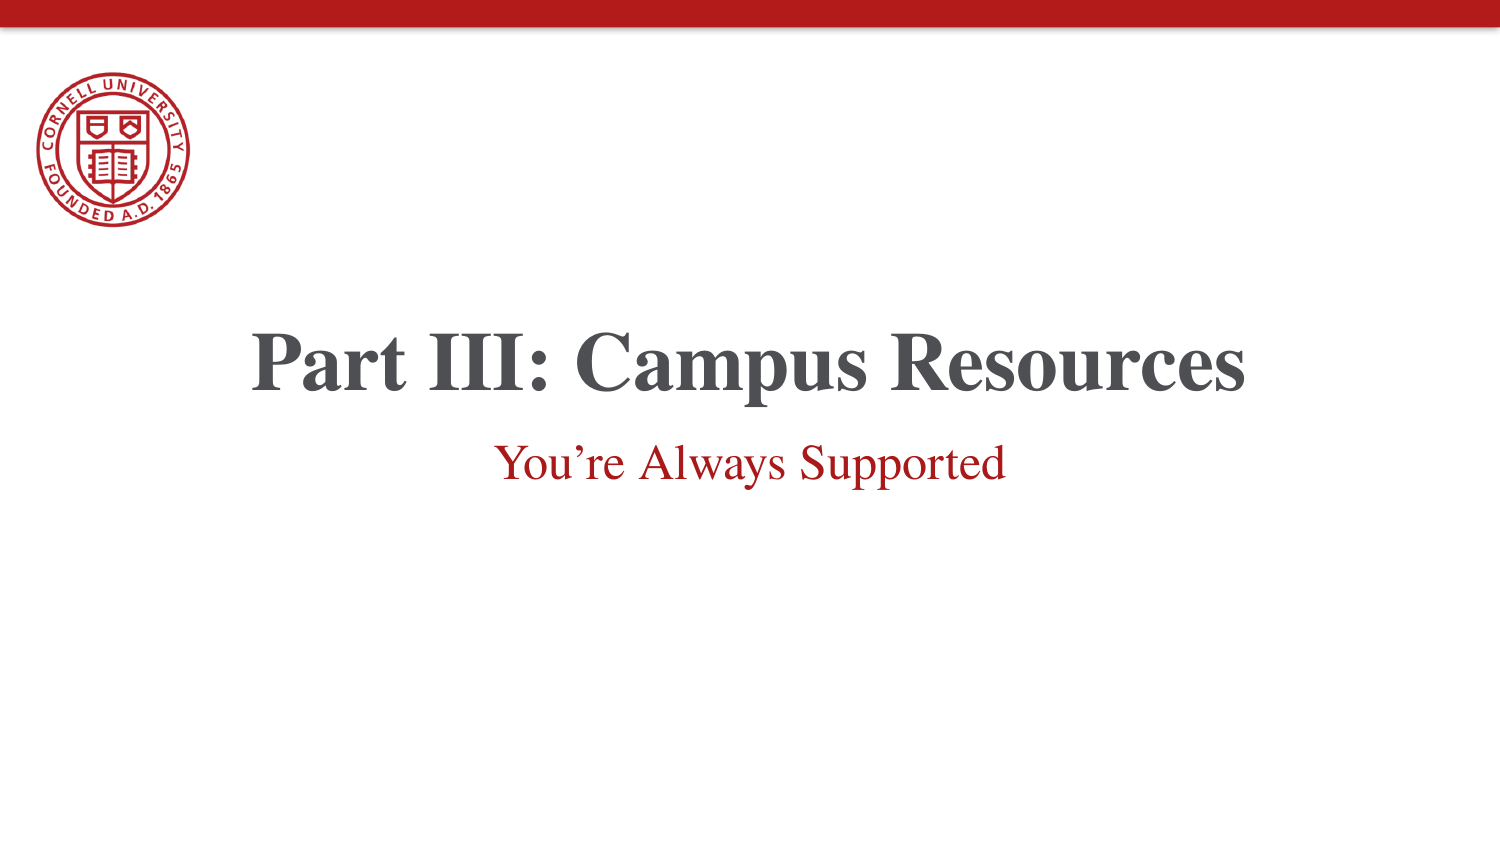

Part III: Campus Resources
# You’re Always Supported